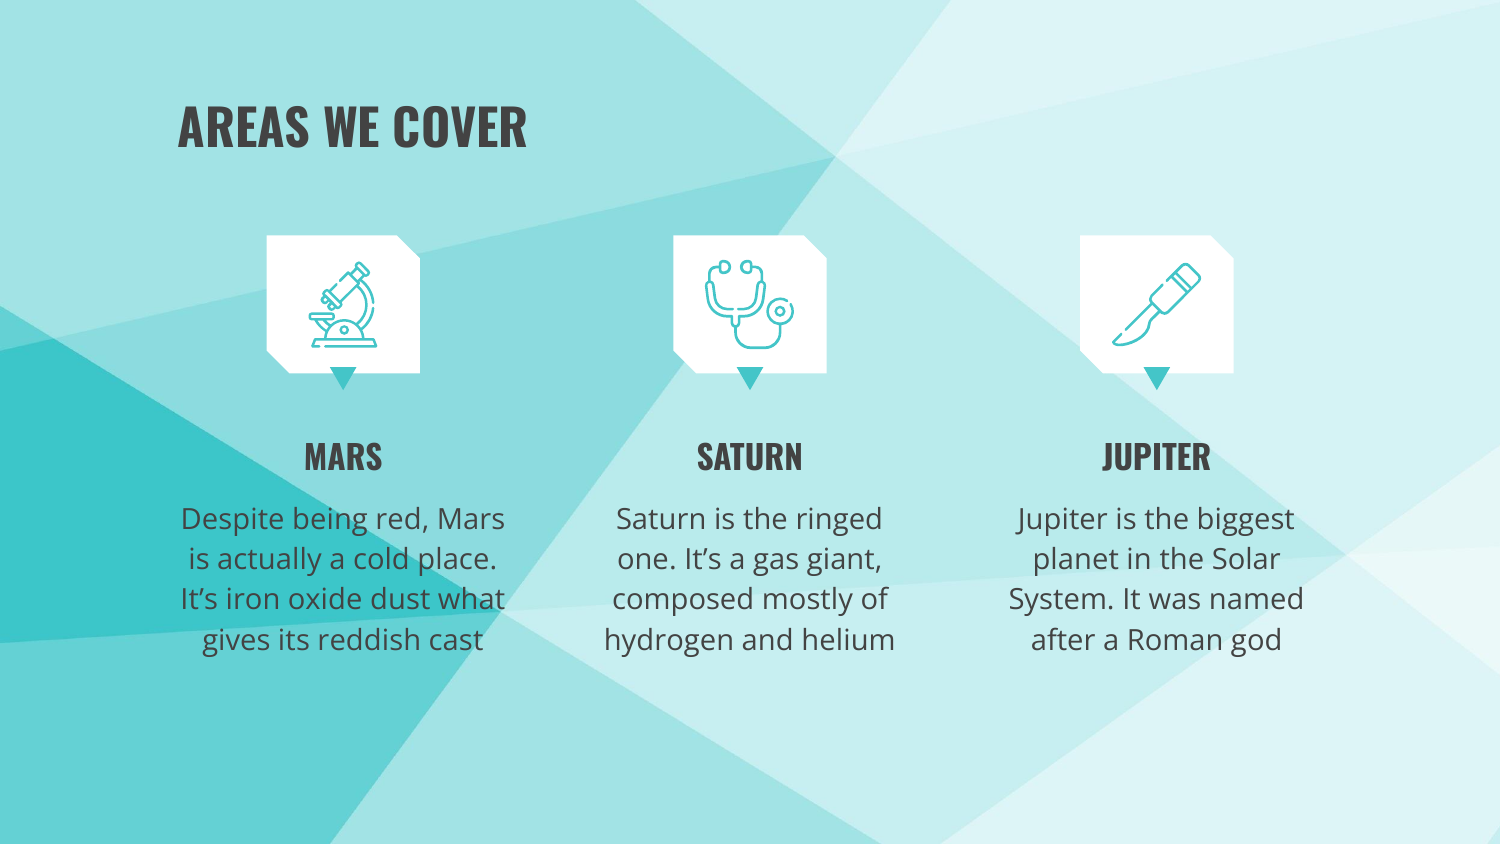

# AREAS WE COVER

MARS
SATURN
JUPITER
Despite being red, Mars is actually a cold place. It’s iron oxide dust what gives its reddish cast

Saturn is the ringed one. It’s a gas giant, composed mostly of hydrogen and helium
Jupiter is the biggest planet in the Solar System. It was named after a Roman god